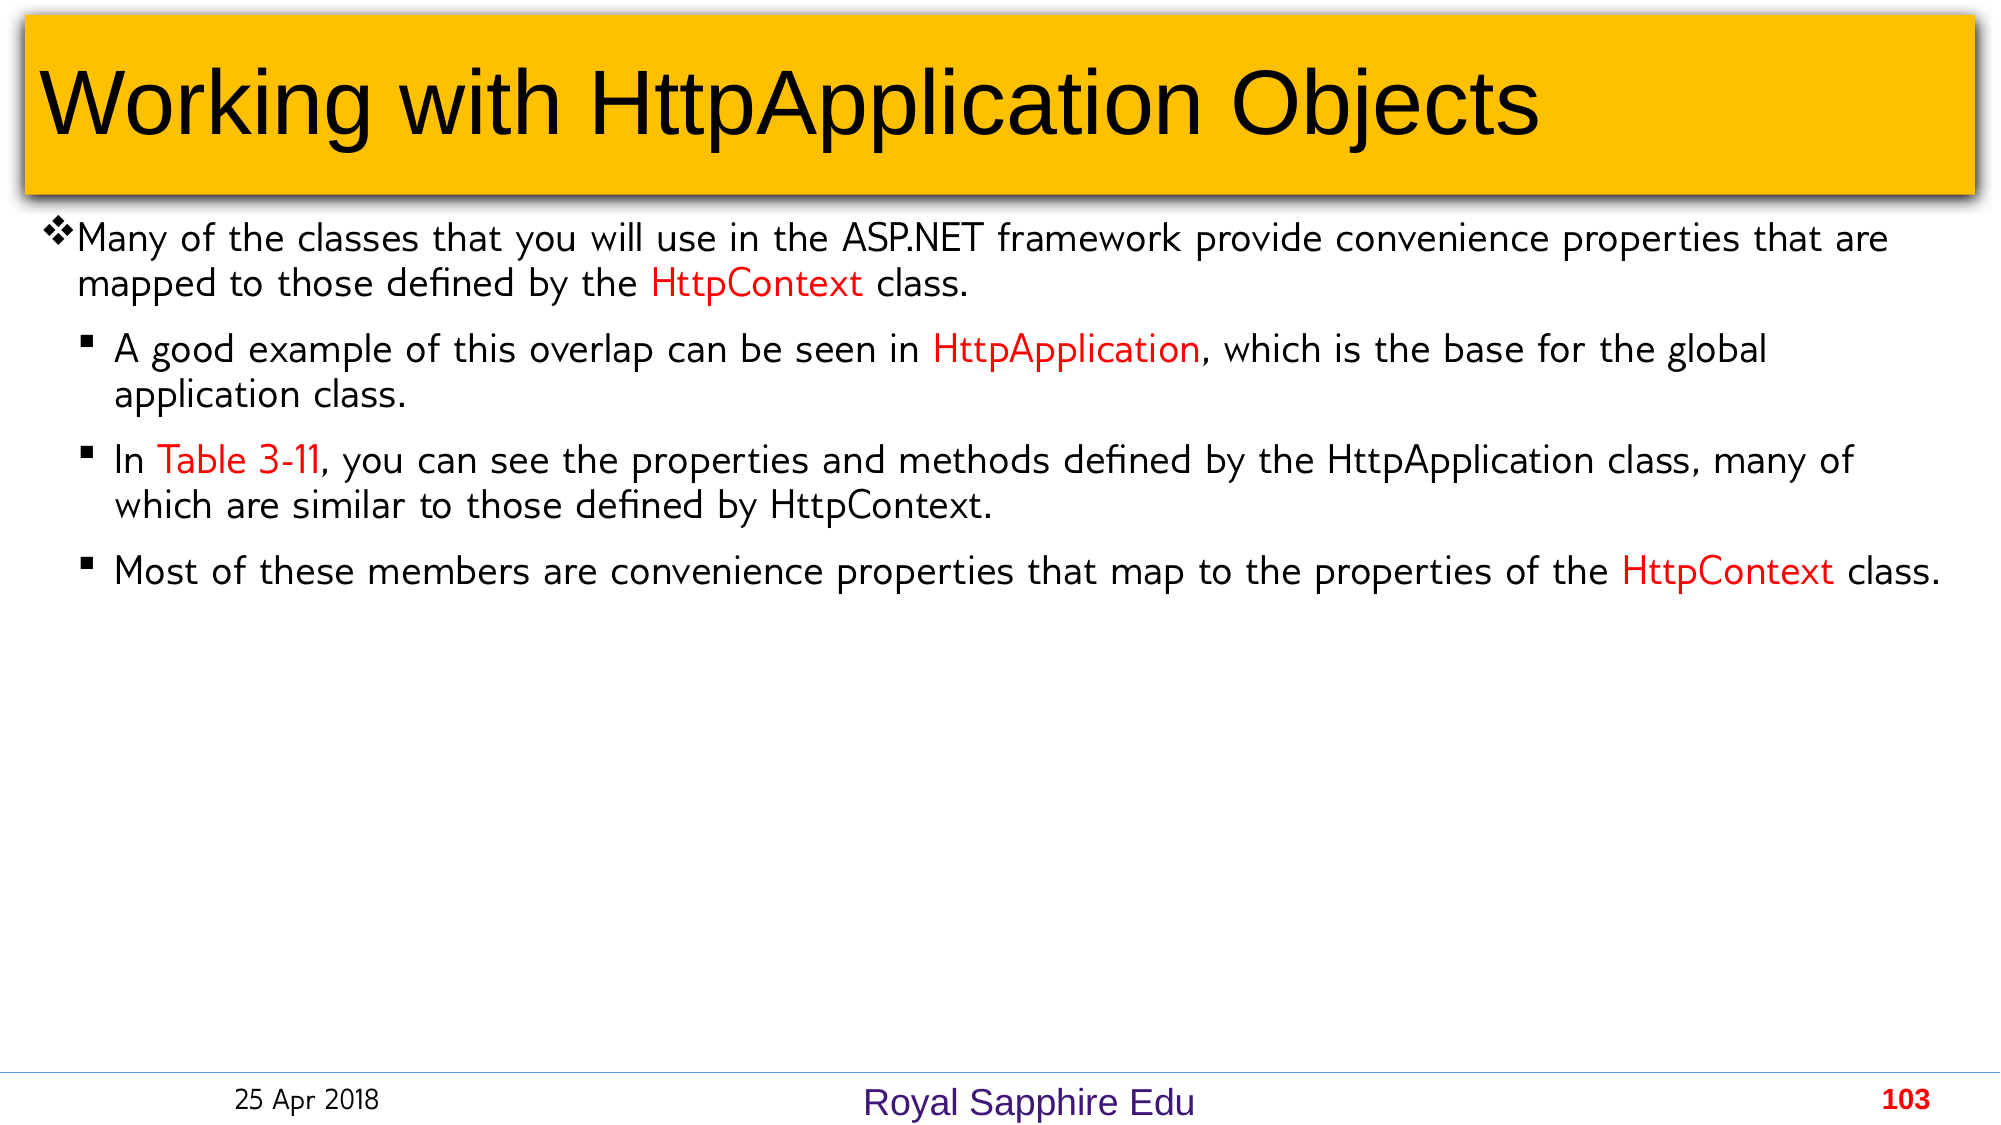

# Working with HttpApplication Objects
Many of the classes that you will use in the ASP.NET framework provide convenience properties that are mapped to those defined by the HttpContext class.
A good example of this overlap can be seen in HttpApplication, which is the base for the global application class.
In Table 3-11, you can see the properties and methods defined by the HttpApplication class, many of which are similar to those defined by HttpContext.
Most of these members are convenience properties that map to the properties of the HttpContext class.
25 Apr 2018
103